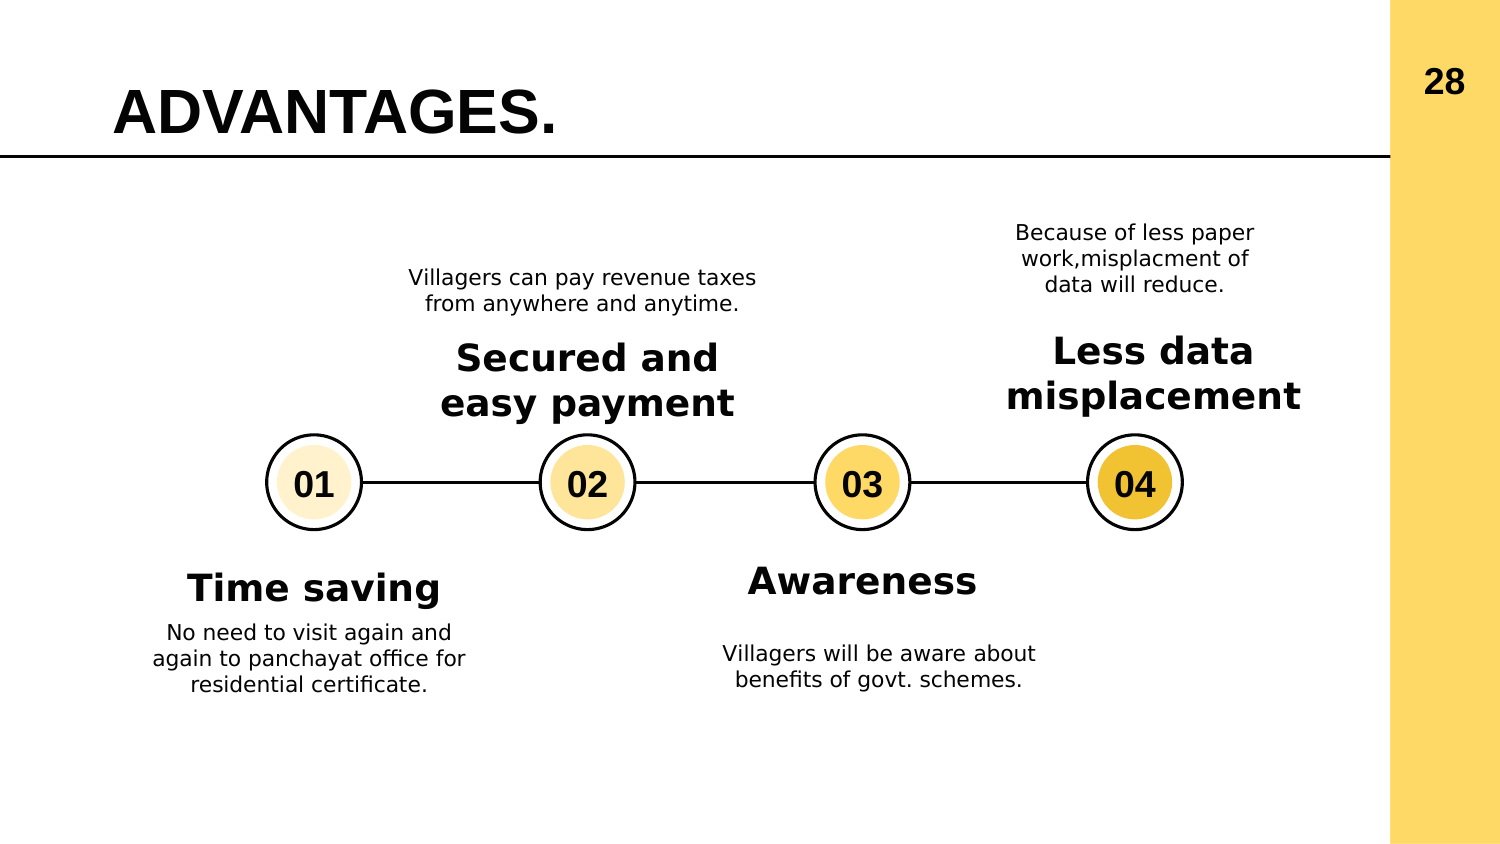

28
# ADVANTAGES.
28
Villagers can pay revenue taxes from anywhere and anytime.
Because of less paper work,misplacment of data will reduce.
Less data misplacement
Secured and easy payment
01

02

03

04

Time saving
Awareness
No need to visit again and again to panchayat office for residential certificate.
Villagers will be aware about benefits of govt. schemes.